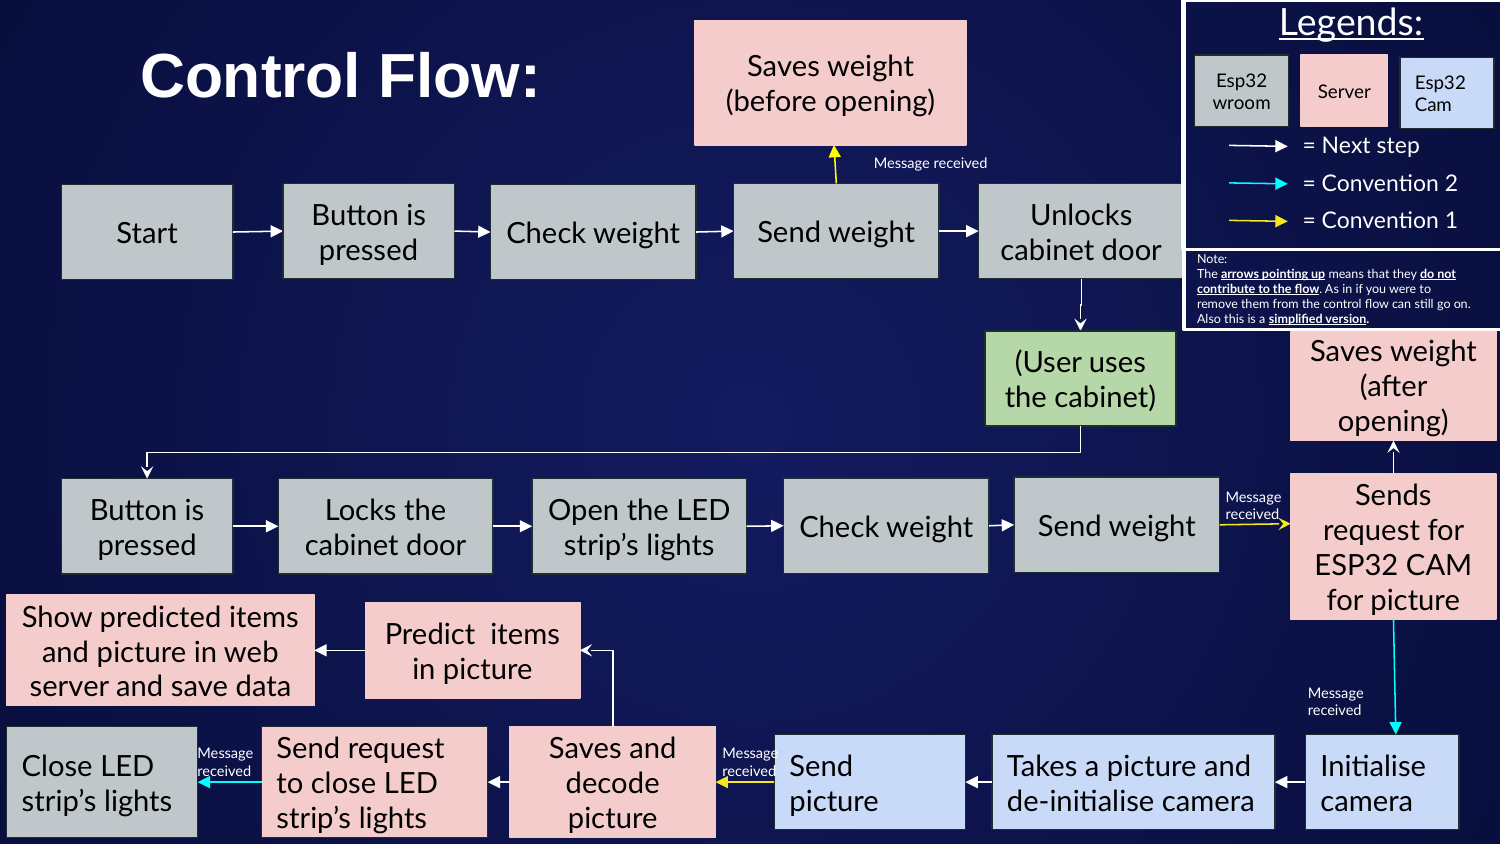

Legends:

# Control Flow:
Saves weight
(before opening)
Esp32 wroom
Server
Esp32 Cam
= Next step
Message received
= Convention 2
Button is pressed
Send weight
Unlocks cabinet door
Start
Check weight
= Convention 1
Note:
The arrows pointing up means that they do not contribute to the flow. As in if you were to remove them from the control flow can still go on.
Also this is a simplified version.
Saves weight
(after opening)
(User uses the cabinet)
Message received
Sends request for ESP32 CAM for picture
Send weight
Check weight
Button is pressed
Locks the cabinet door
Open the LED strip’s lights
Show predicted items and picture in web server and save data
Predict  items in picture
Message received
Saves and decode picture
Close LED strip’s lights
Send request to close LED strip’s lights
Message received
Message received
Send picture
Takes a picture and de-initialise camera
Initialise camera